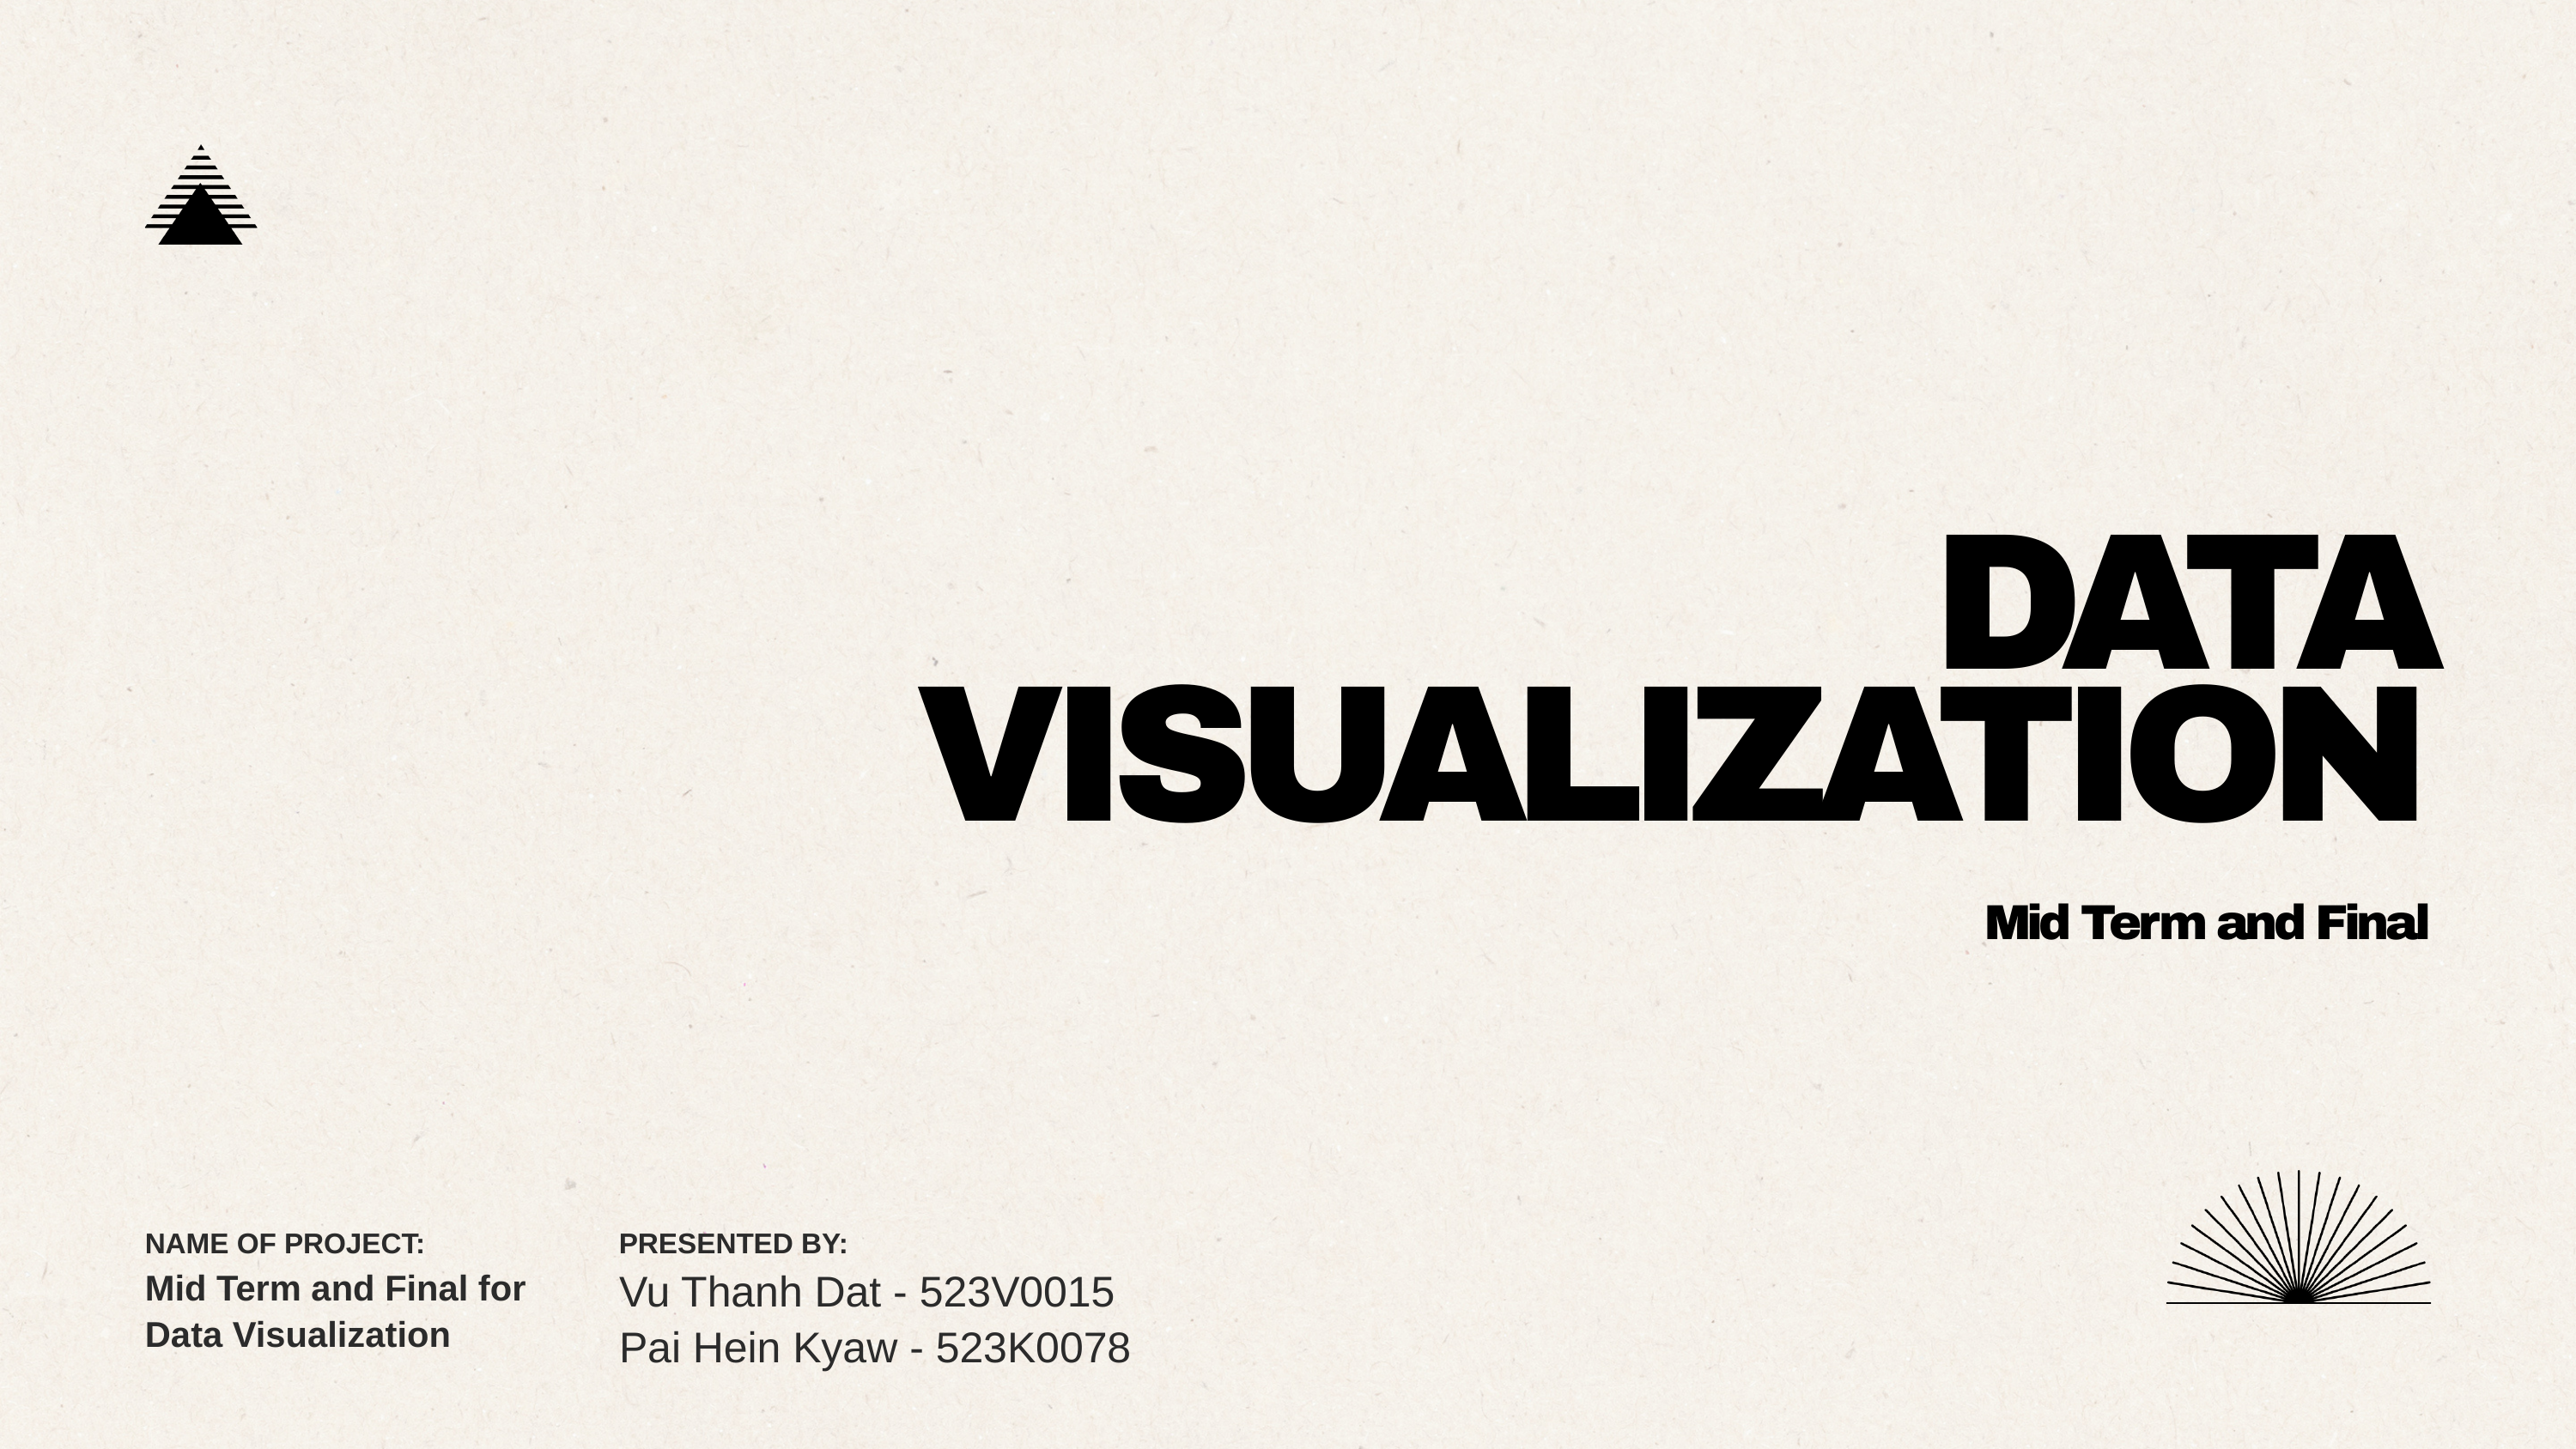

DATA VISUALIZATION
Mid Term and Final

NAME OF PROJECT:
PRESENTED BY:
Vu Thanh Dat - 523V0015
Pai Hein Kyaw - 523K0078
Mid Term and Final for Data Visualization